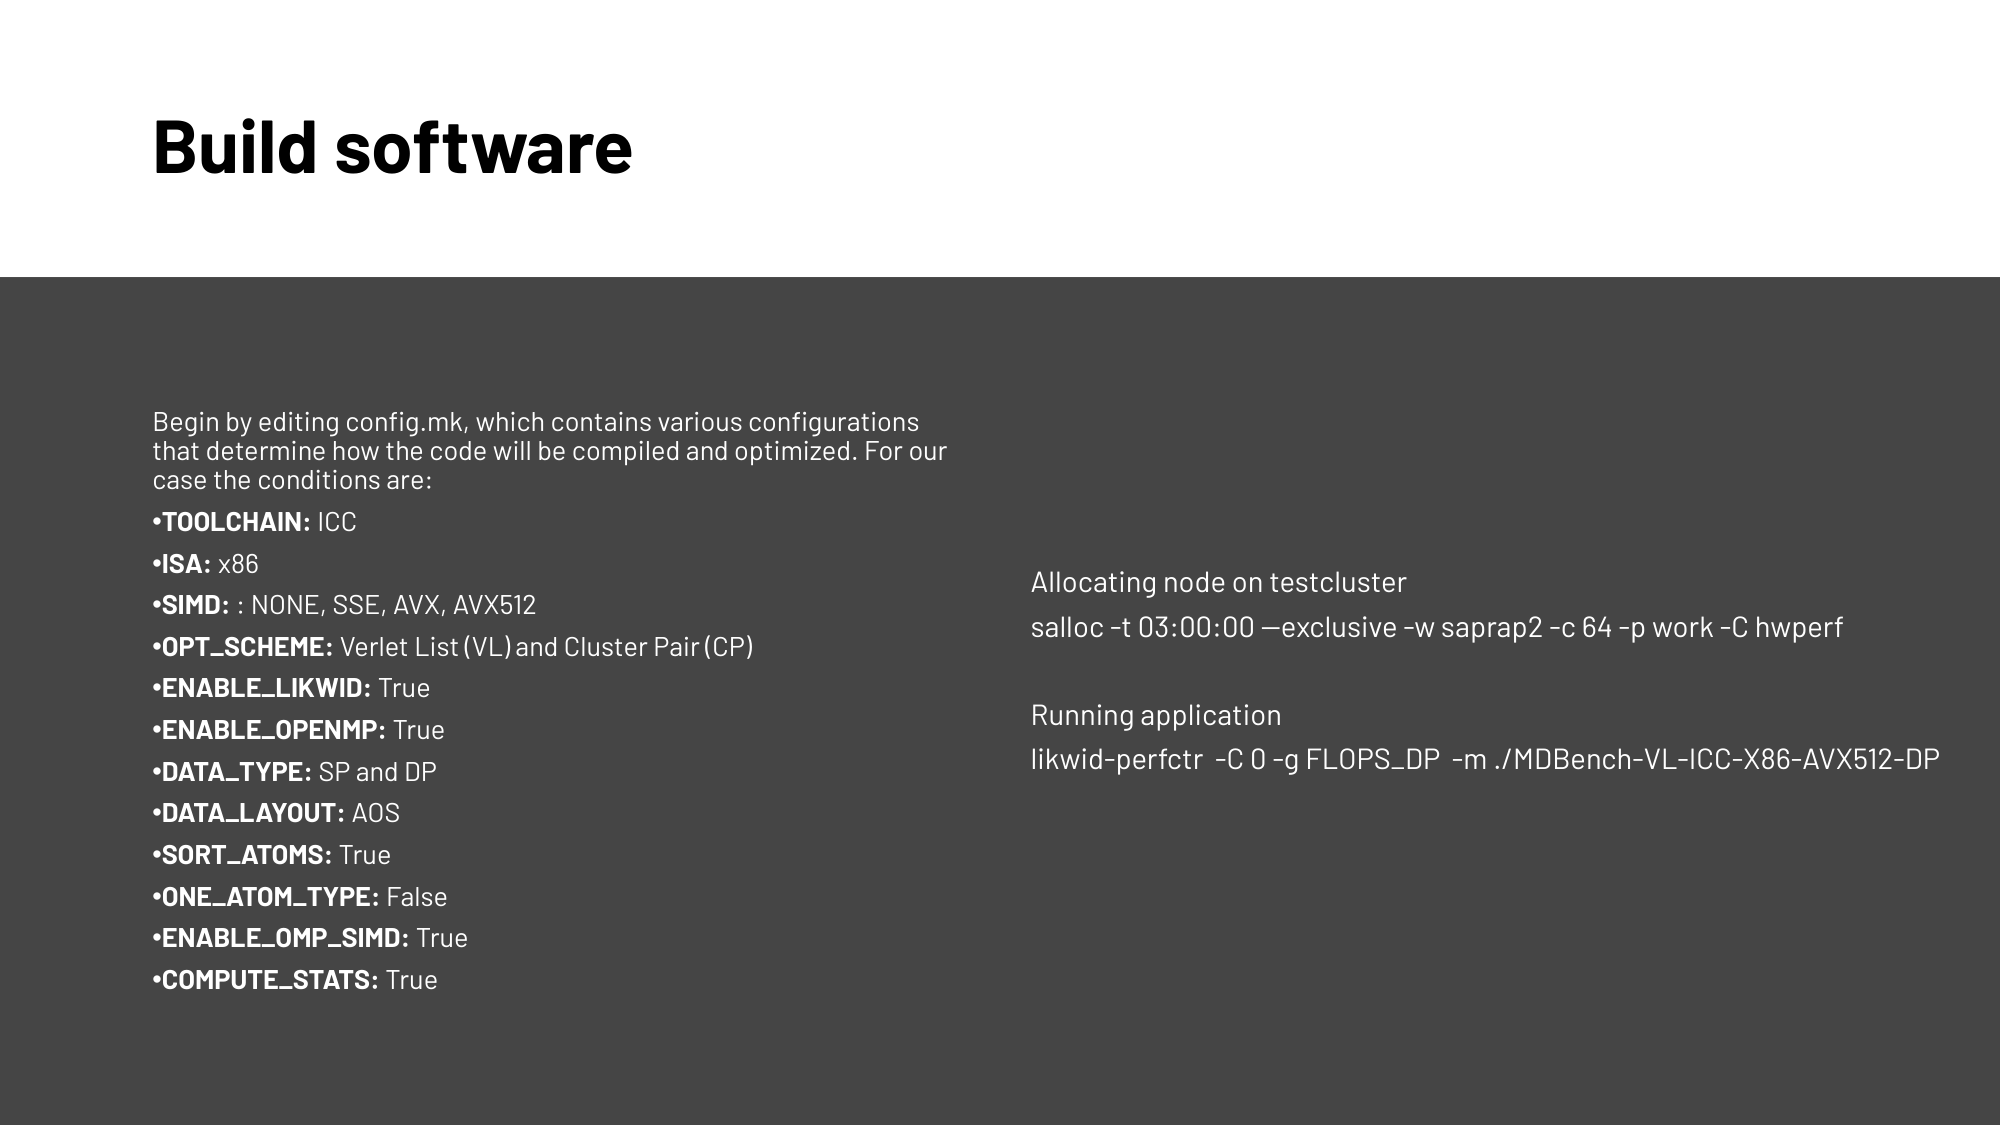

# Build software

Allocating node on testcluster
salloc -t 03:00:00 --exclusive -w saprap2 -c 64 -p work -C hwperf

Running application
likwid-perfctr  -C 0 -g FLOPS_DP  -m ./MDBench-VL-ICC-X86-AVX512-DP
Begin by editing config.mk, which contains various configurations that determine how the code will be compiled and optimized. For our case the conditions are:
TOOLCHAIN: ICC
ISA: x86
SIMD: : NONE, SSE, AVX, AVX512
OPT_SCHEME: Verlet List (VL) and Cluster Pair (CP)
ENABLE_LIKWID: True
ENABLE_OPENMP: True
DATA_TYPE: SP and DP
DATA_LAYOUT: AOS
SORT_ATOMS: True
ONE_ATOM_TYPE: False
ENABLE_OMP_SIMD: True
COMPUTE_STATS: True